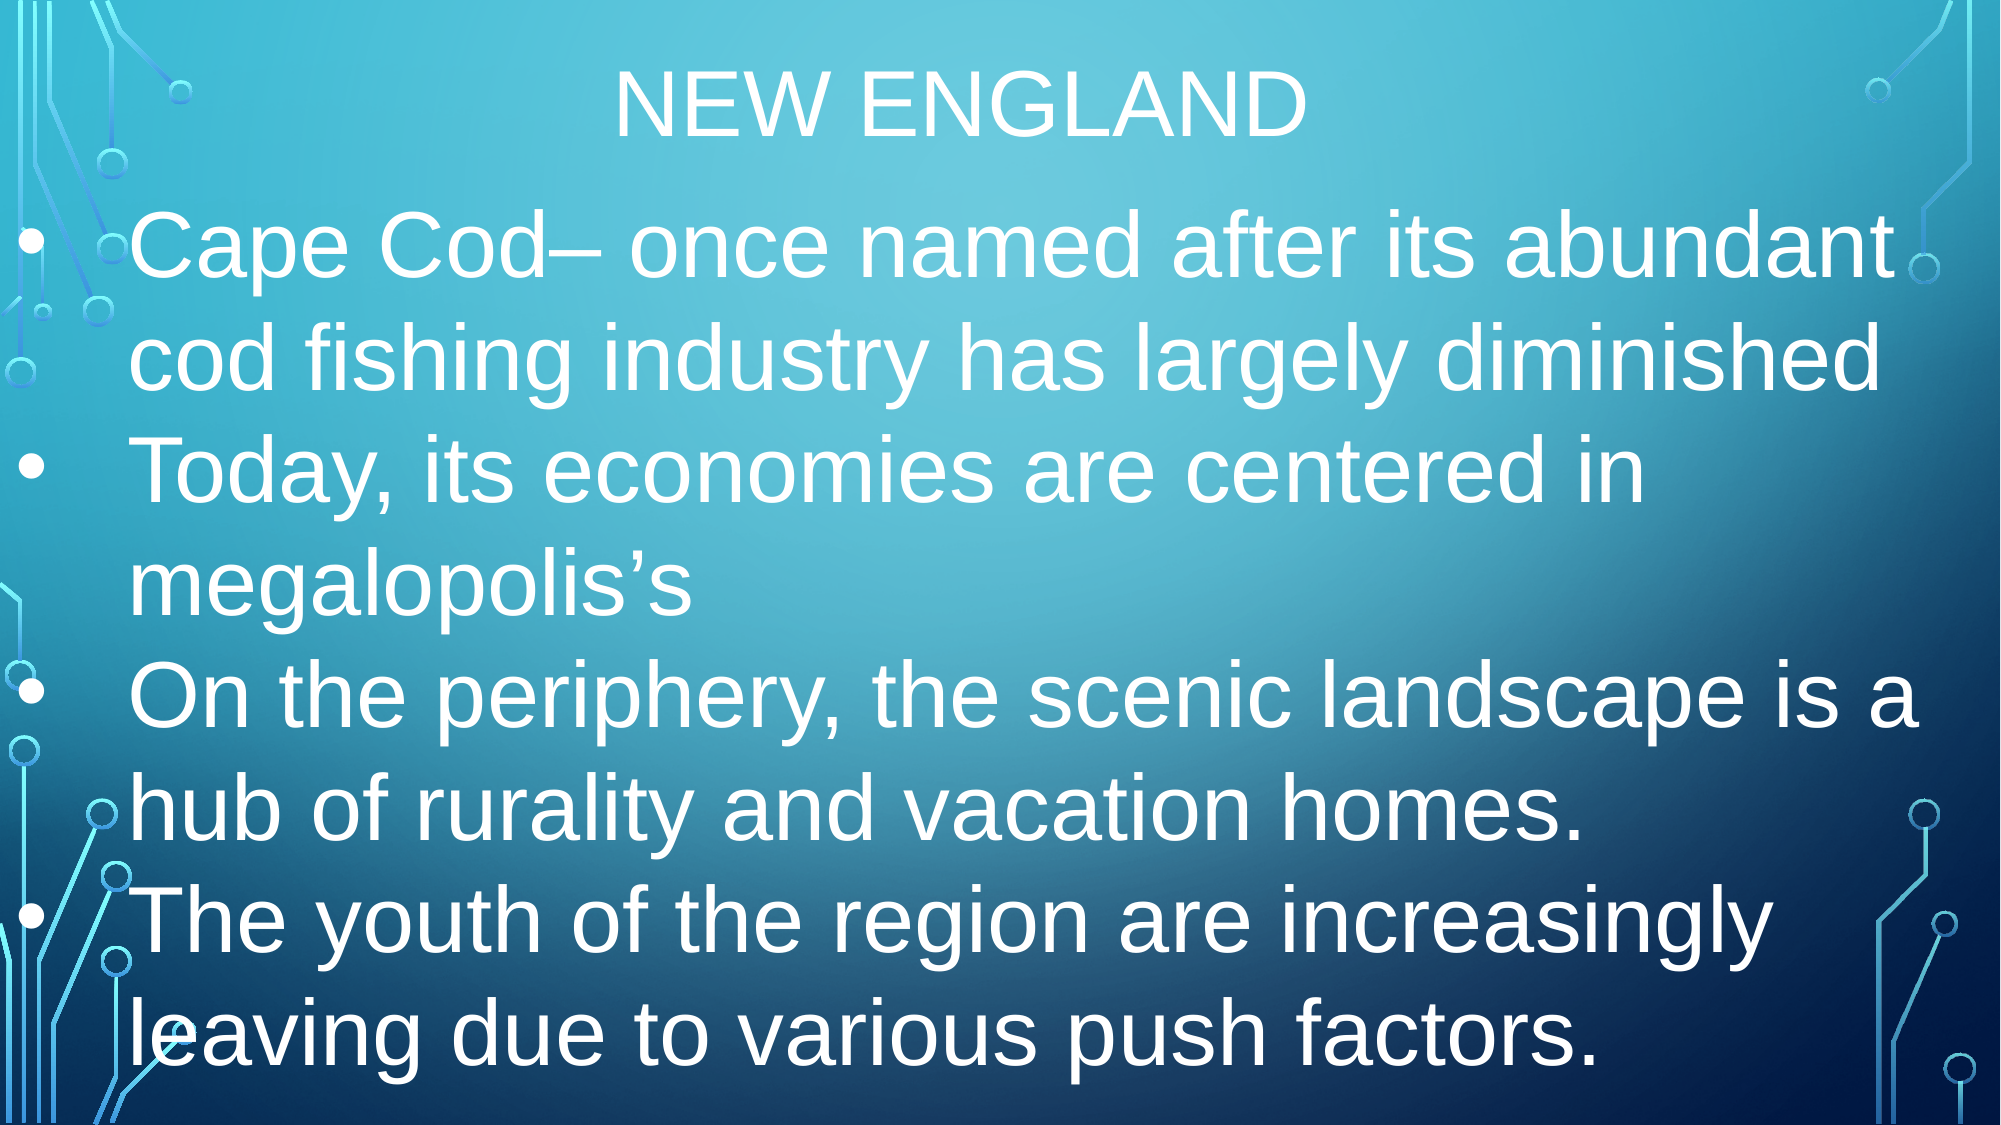

NEW ENGLAND
Cape Cod– once named after its abundant cod fishing industry has largely diminished
Today, its economies are centered in megalopolis’s
On the periphery, the scenic landscape is a hub of rurality and vacation homes.
The youth of the region are increasingly leaving due to various push factors.